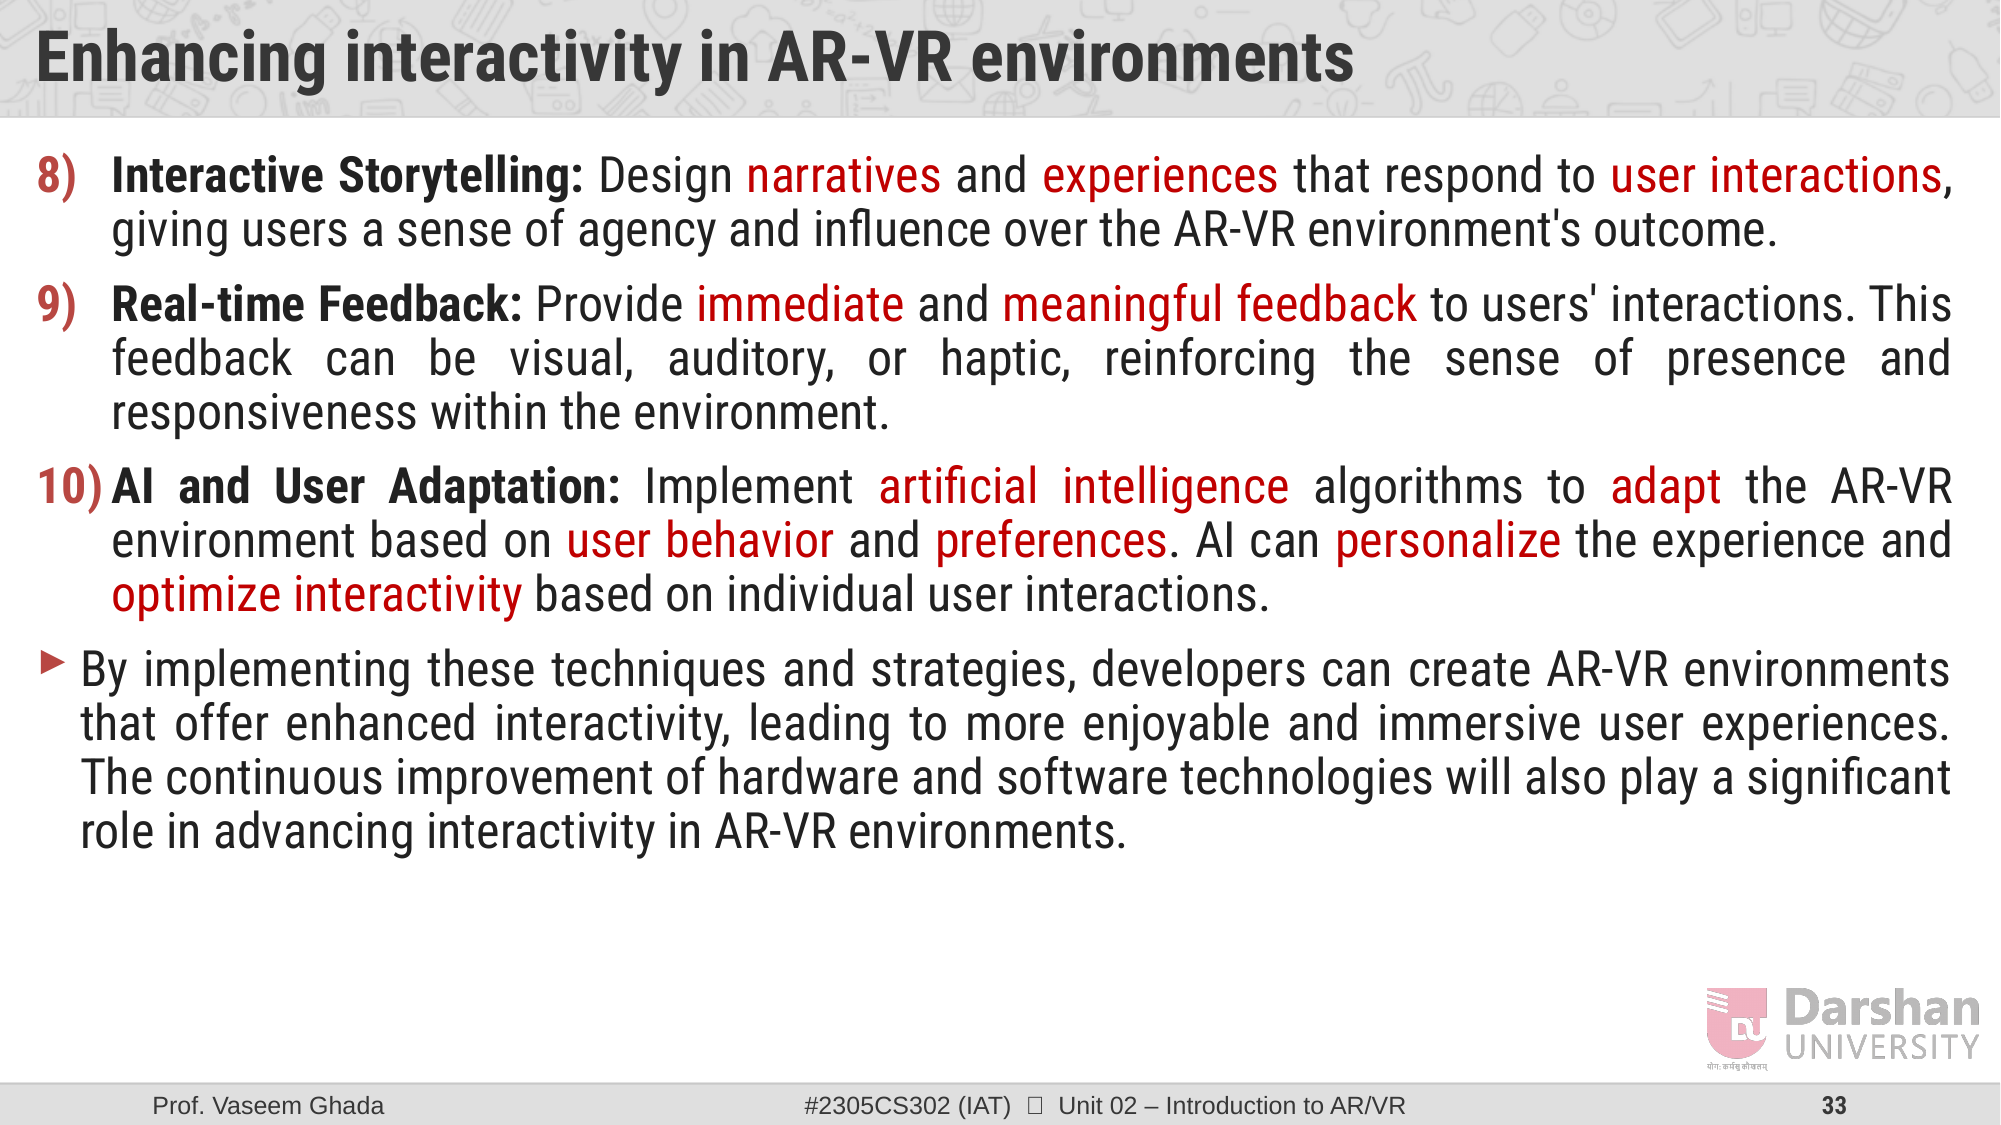

# Enhancing interactivity in AR-VR environments
Interactive Storytelling: Design narratives and experiences that respond to user interactions, giving users a sense of agency and influence over the AR-VR environment's outcome.
Real-time Feedback: Provide immediate and meaningful feedback to users' interactions. This feedback can be visual, auditory, or haptic, reinforcing the sense of presence and responsiveness within the environment.
AI and User Adaptation: Implement artificial intelligence algorithms to adapt the AR-VR environment based on user behavior and preferences. AI can personalize the experience and optimize interactivity based on individual user interactions.
By implementing these techniques and strategies, developers can create AR-VR environments that offer enhanced interactivity, leading to more enjoyable and immersive user experiences. The continuous improvement of hardware and software technologies will also play a significant role in advancing interactivity in AR-VR environments.